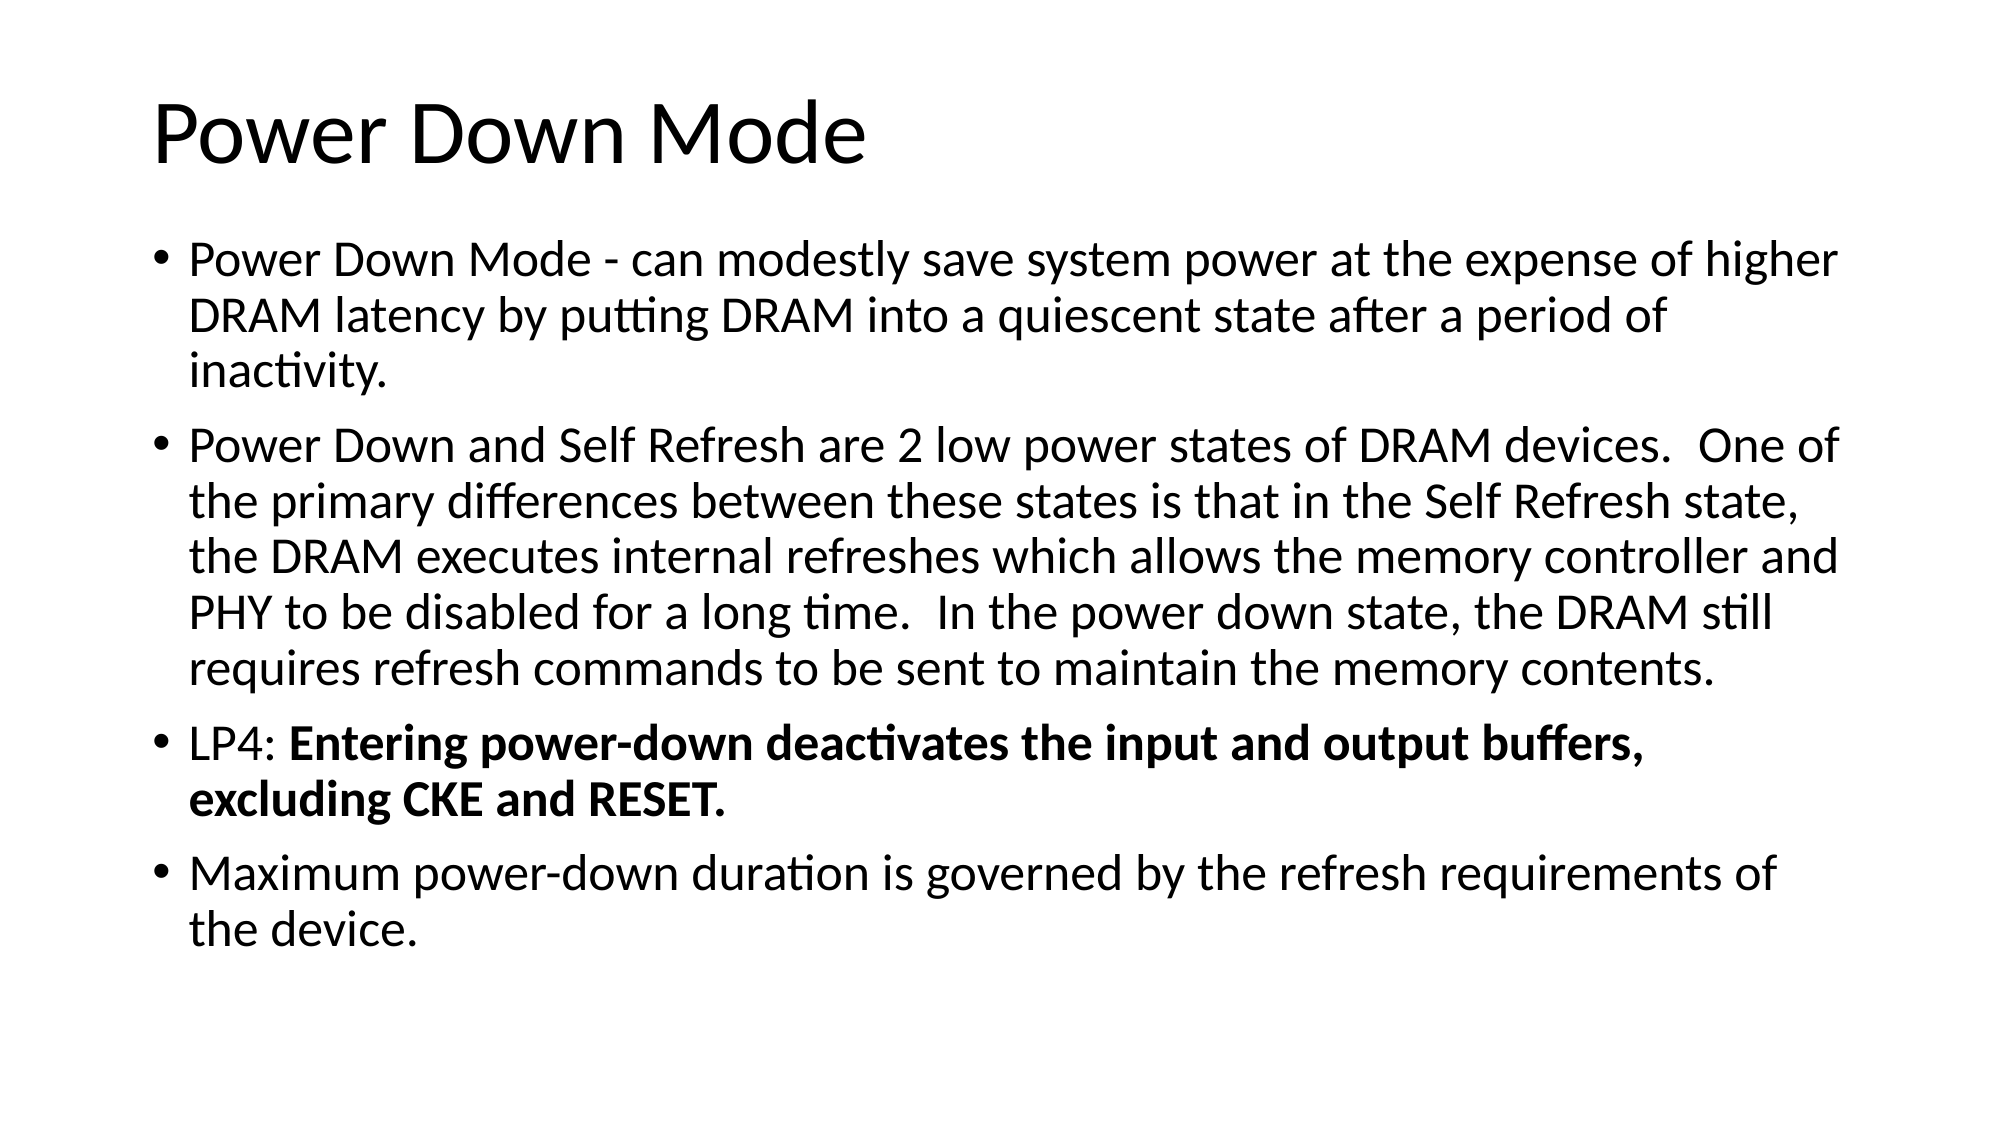

# Power Down Mode
Power Down Mode - can modestly save system power at the expense of higher DRAM latency by putting DRAM into a quiescent state after a period of inactivity.
Power Down and Self Refresh are 2 low power states of DRAM devices.  One of the primary differences between these states is that in the Self Refresh state, the DRAM executes internal refreshes which allows the memory controller and PHY to be disabled for a long time.  In the power down state, the DRAM still requires refresh commands to be sent to maintain the memory contents.
LP4: Entering power-down deactivates the input and output buffers, excluding CKE and RESET.
Maximum power-down duration is governed by the refresh requirements of the device.